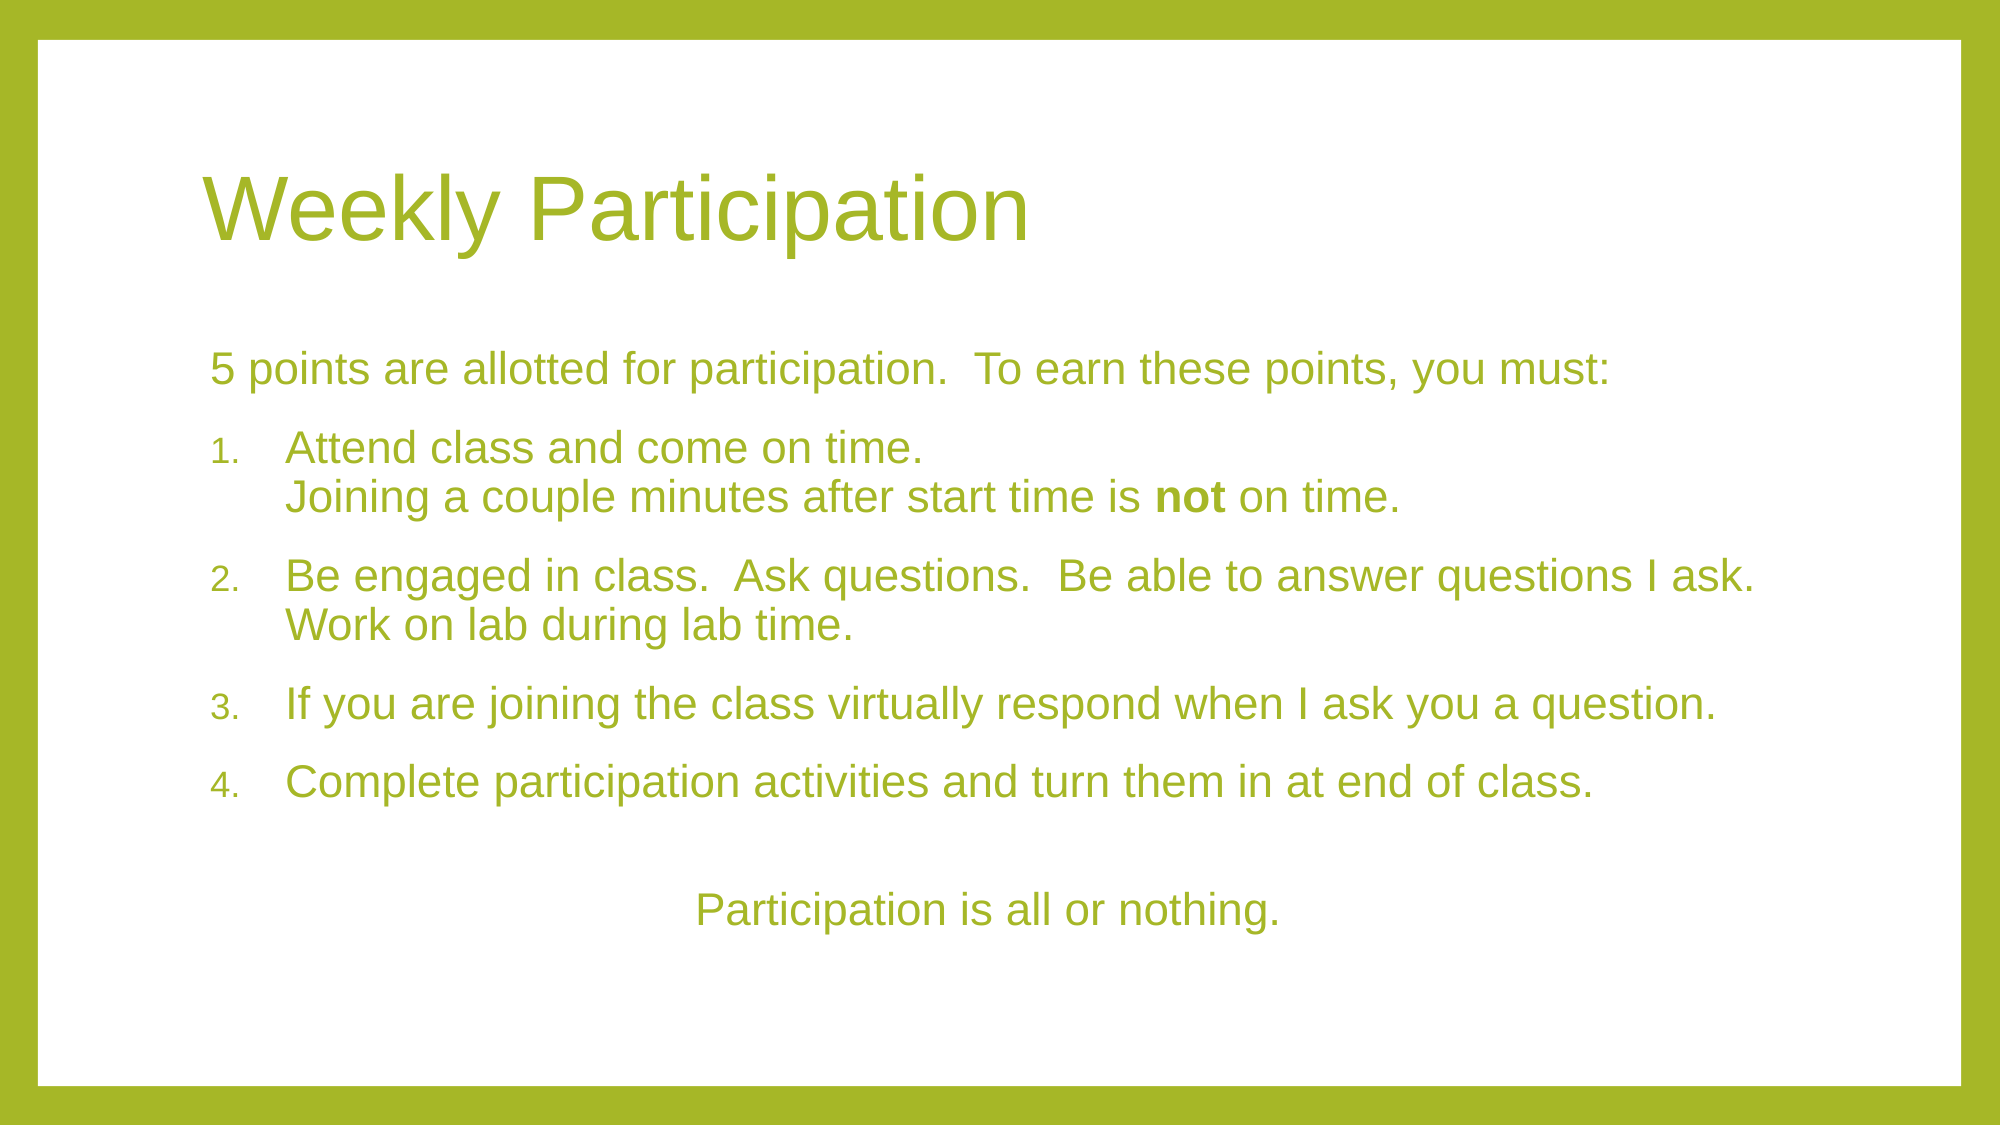

# Weekly Participation
5 points are allotted for participation.  To earn these points, you must:
Attend class and come on time.
Joining a couple minutes after start time is not on time.
Be engaged in class.  Ask questions.  Be able to answer questions I ask.  Work on lab during lab time.
If you are joining the class virtually respond when I ask you a question.
Complete participation activities and turn them in at end of class.
Participation is all or nothing.